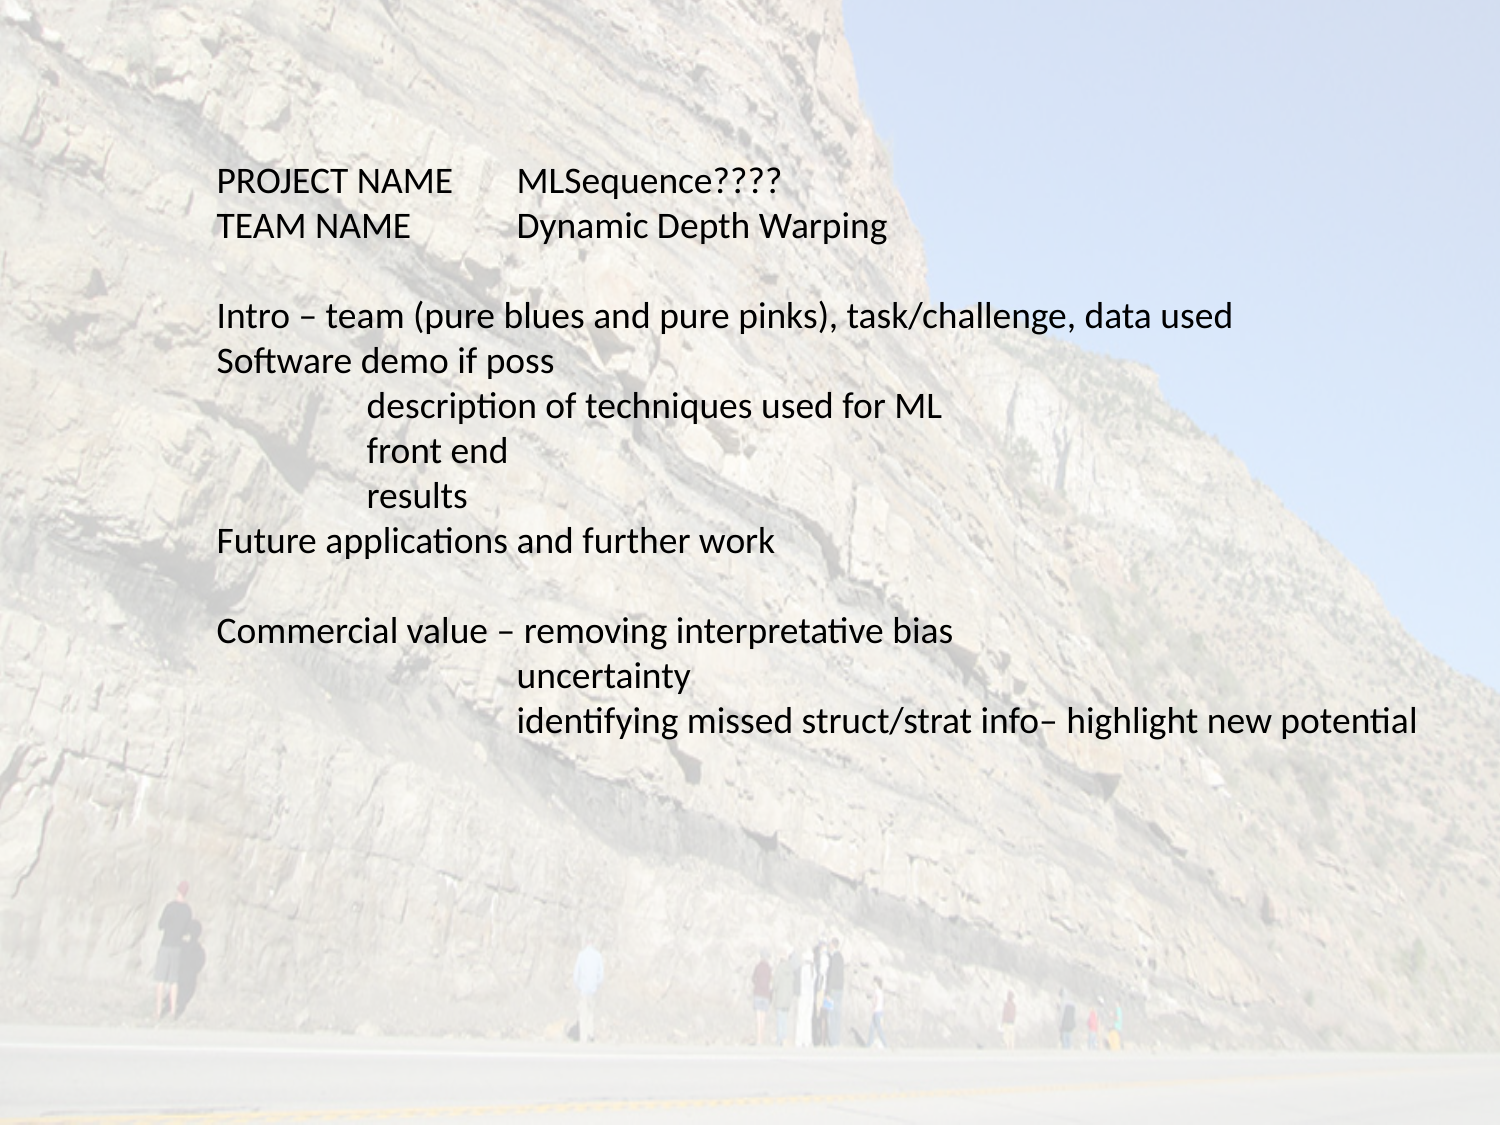

PROJECT NAME	MLSequence????
TEAM NAME	Dynamic Depth Warping

Intro – team (pure blues and pure pinks), task/challenge, data used
Software demo if poss
	description of techniques used for ML
	front end
	results
Future applications and further work

Commercial value – removing interpretative bias
		uncertainty
		identifying missed struct/strat info– highlight new potential